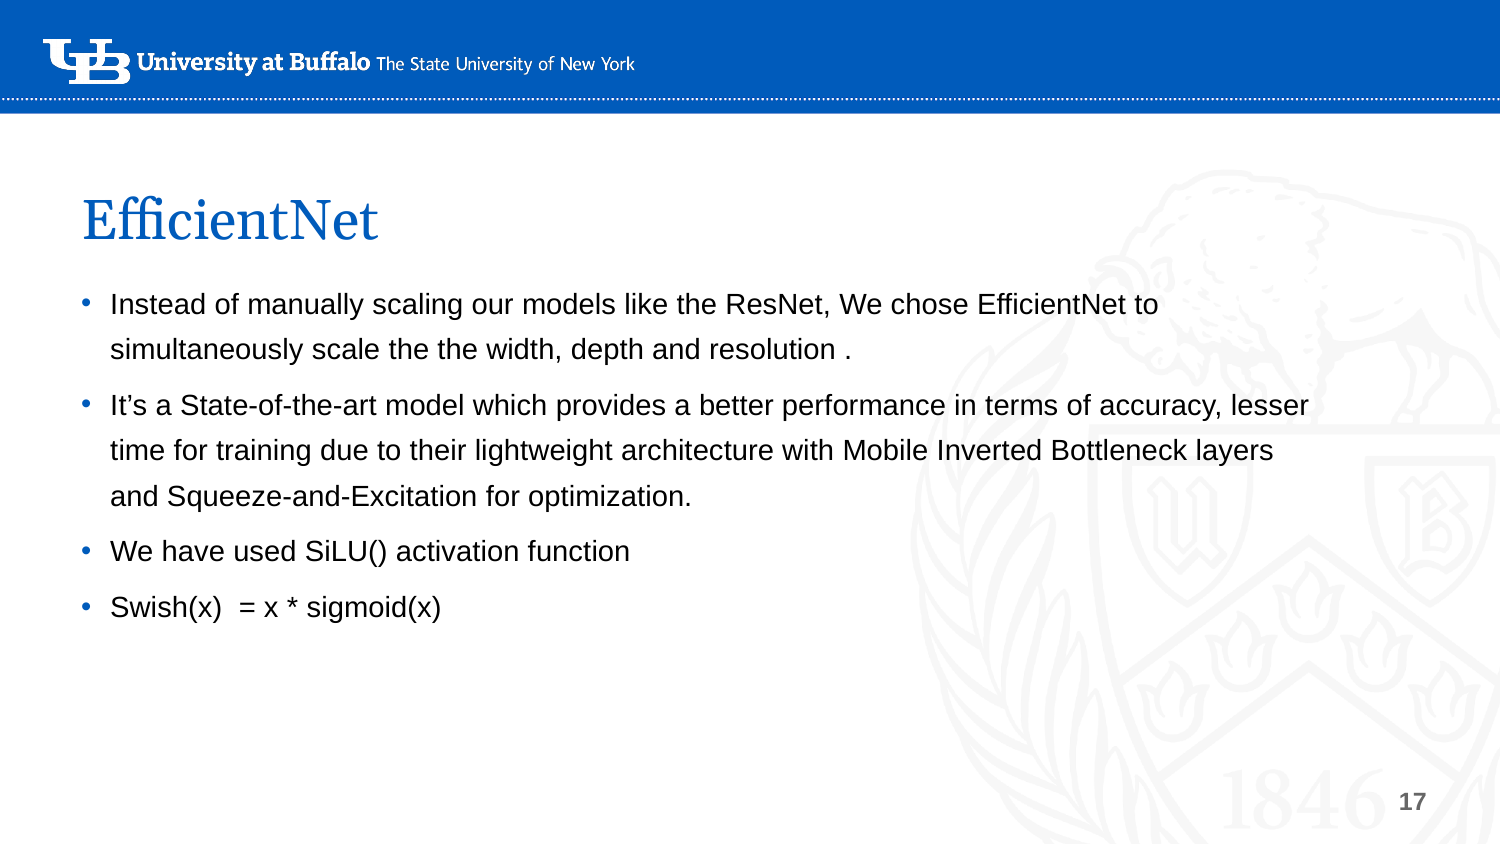

# EfficientNet
Instead of manually scaling our models like the ResNet, We chose EfficientNet to simultaneously scale the the width, depth and resolution .
It’s a State-of-the-art model which provides a better performance in terms of accuracy, lesser time for training due to their lightweight architecture with Mobile Inverted Bottleneck layers and Squeeze-and-Excitation for optimization.
We have used SiLU() activation function
Swish(x)  = x * sigmoid(x)

17